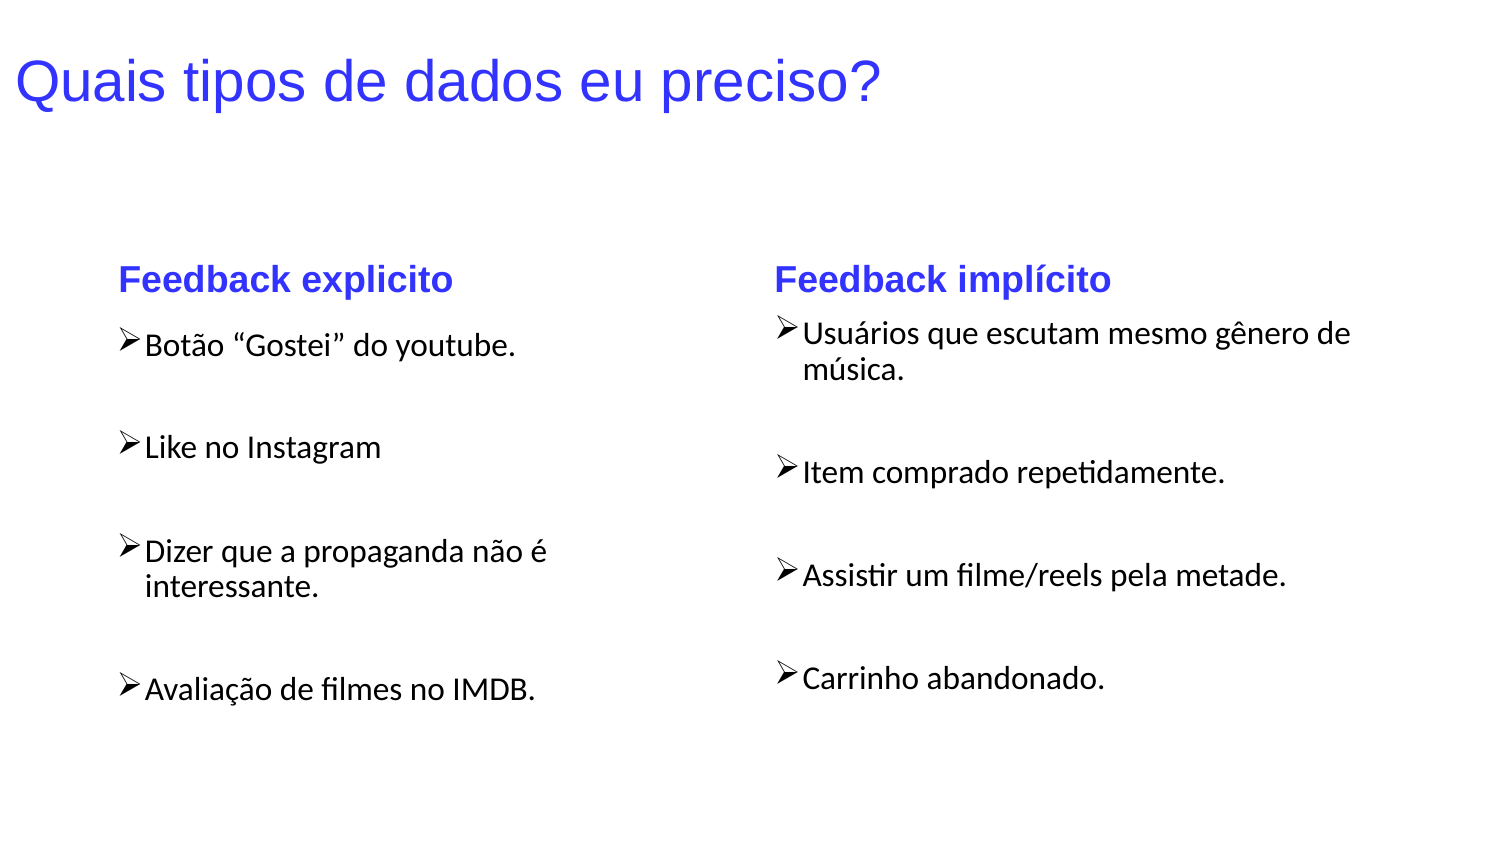

# Quais tipos de dados eu preciso?
Feedback explicito
Feedback implícito
Usuários que escutam mesmo gênero de música.

Item comprado repetidamente.

Assistir um filme/reels pela metade.

Carrinho abandonado.
Botão “Gostei” do youtube.

Like no Instagram

Dizer que a propaganda não é interessante.

Avaliação de filmes no IMDB.